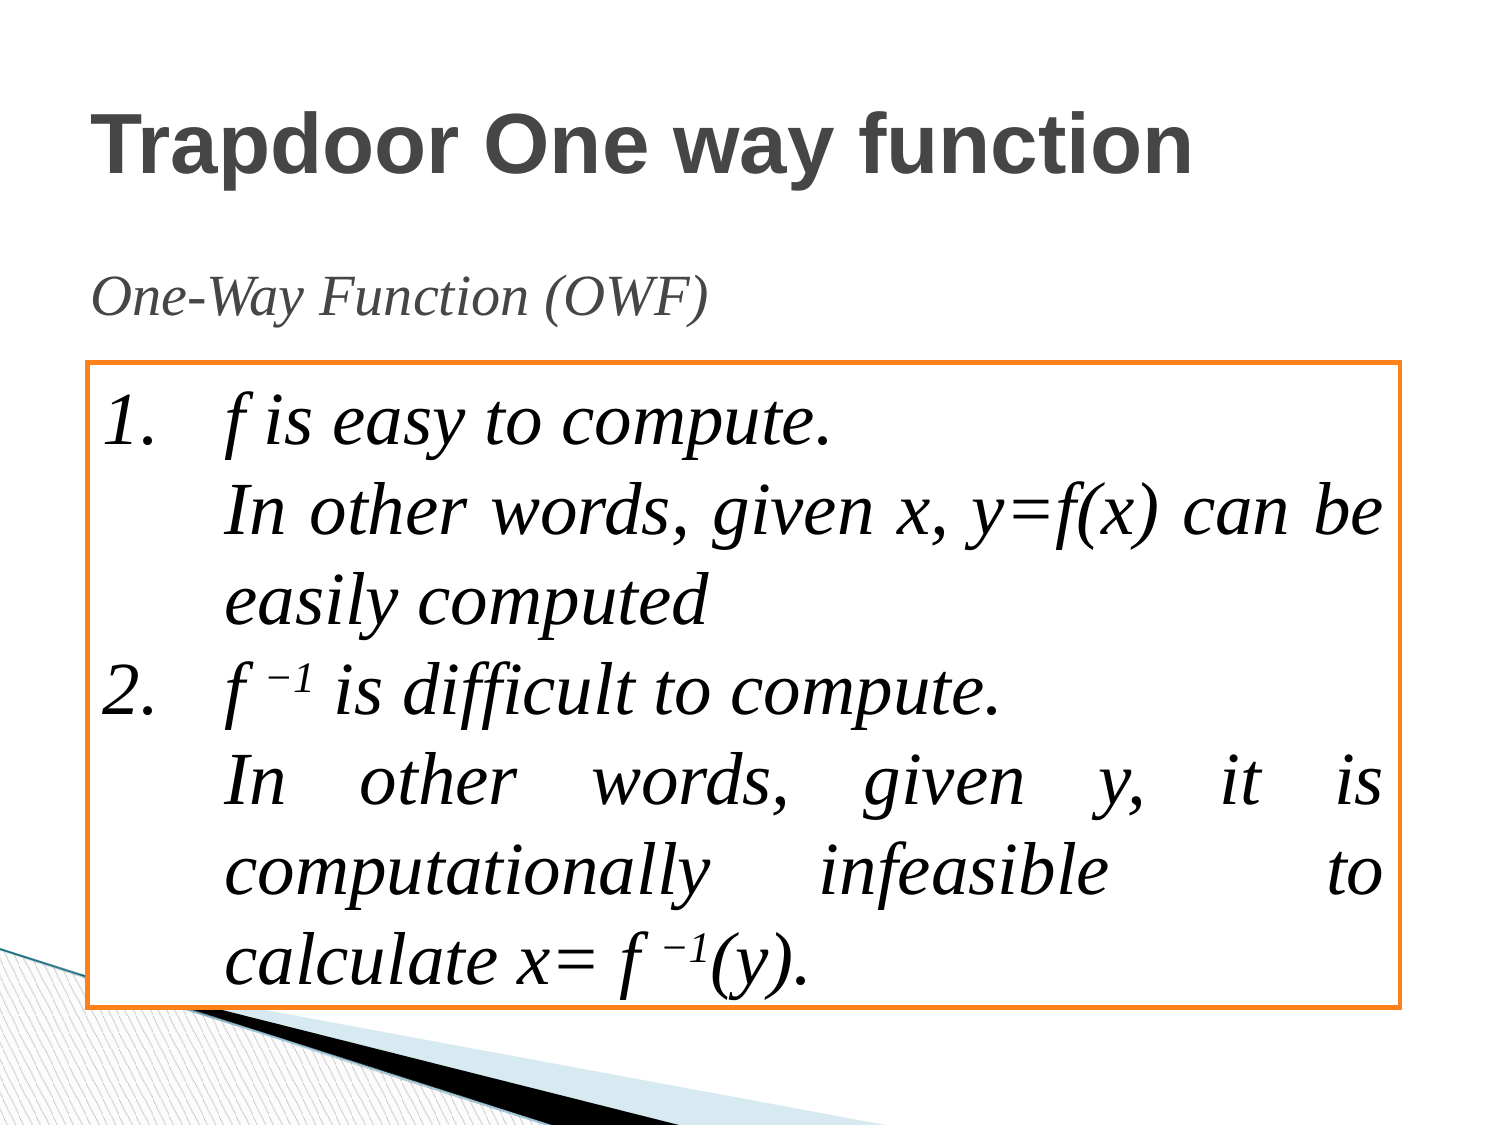

Trapdoor One way function

One-Way Function (OWF)
f is easy to compute.
	In other words, given x, y=f(x) can be easily computed
f −1 is difficult to compute.
	In other words, given y, it is computationally infeasible  to calculate x= f −1(y).